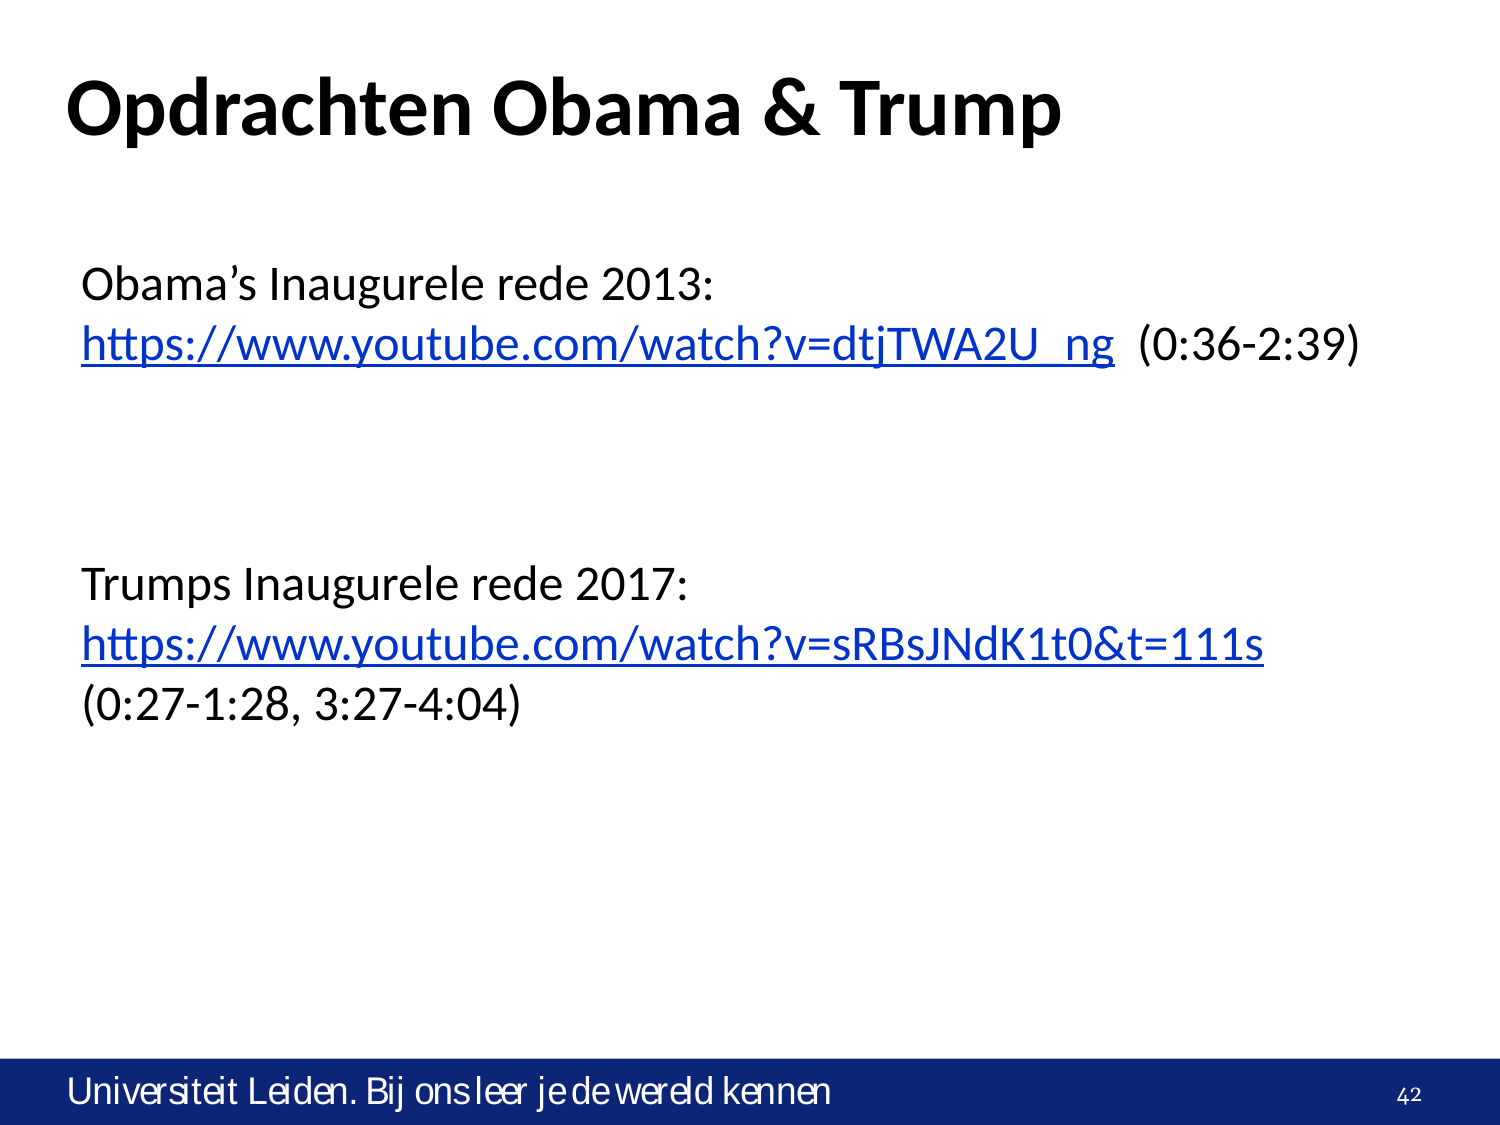

# Opdrachten Obama & Trump
Obama’s Inaugurele rede 2013: https://www.youtube.com/watch?v=dtjTWA2U_ng  (0:36-2:39)

Trumps Inaugurele rede 2017: https://www.youtube.com/watch?v=sRBsJNdK1t0&t=111s (0:27-1:28, 3:27-4:04)